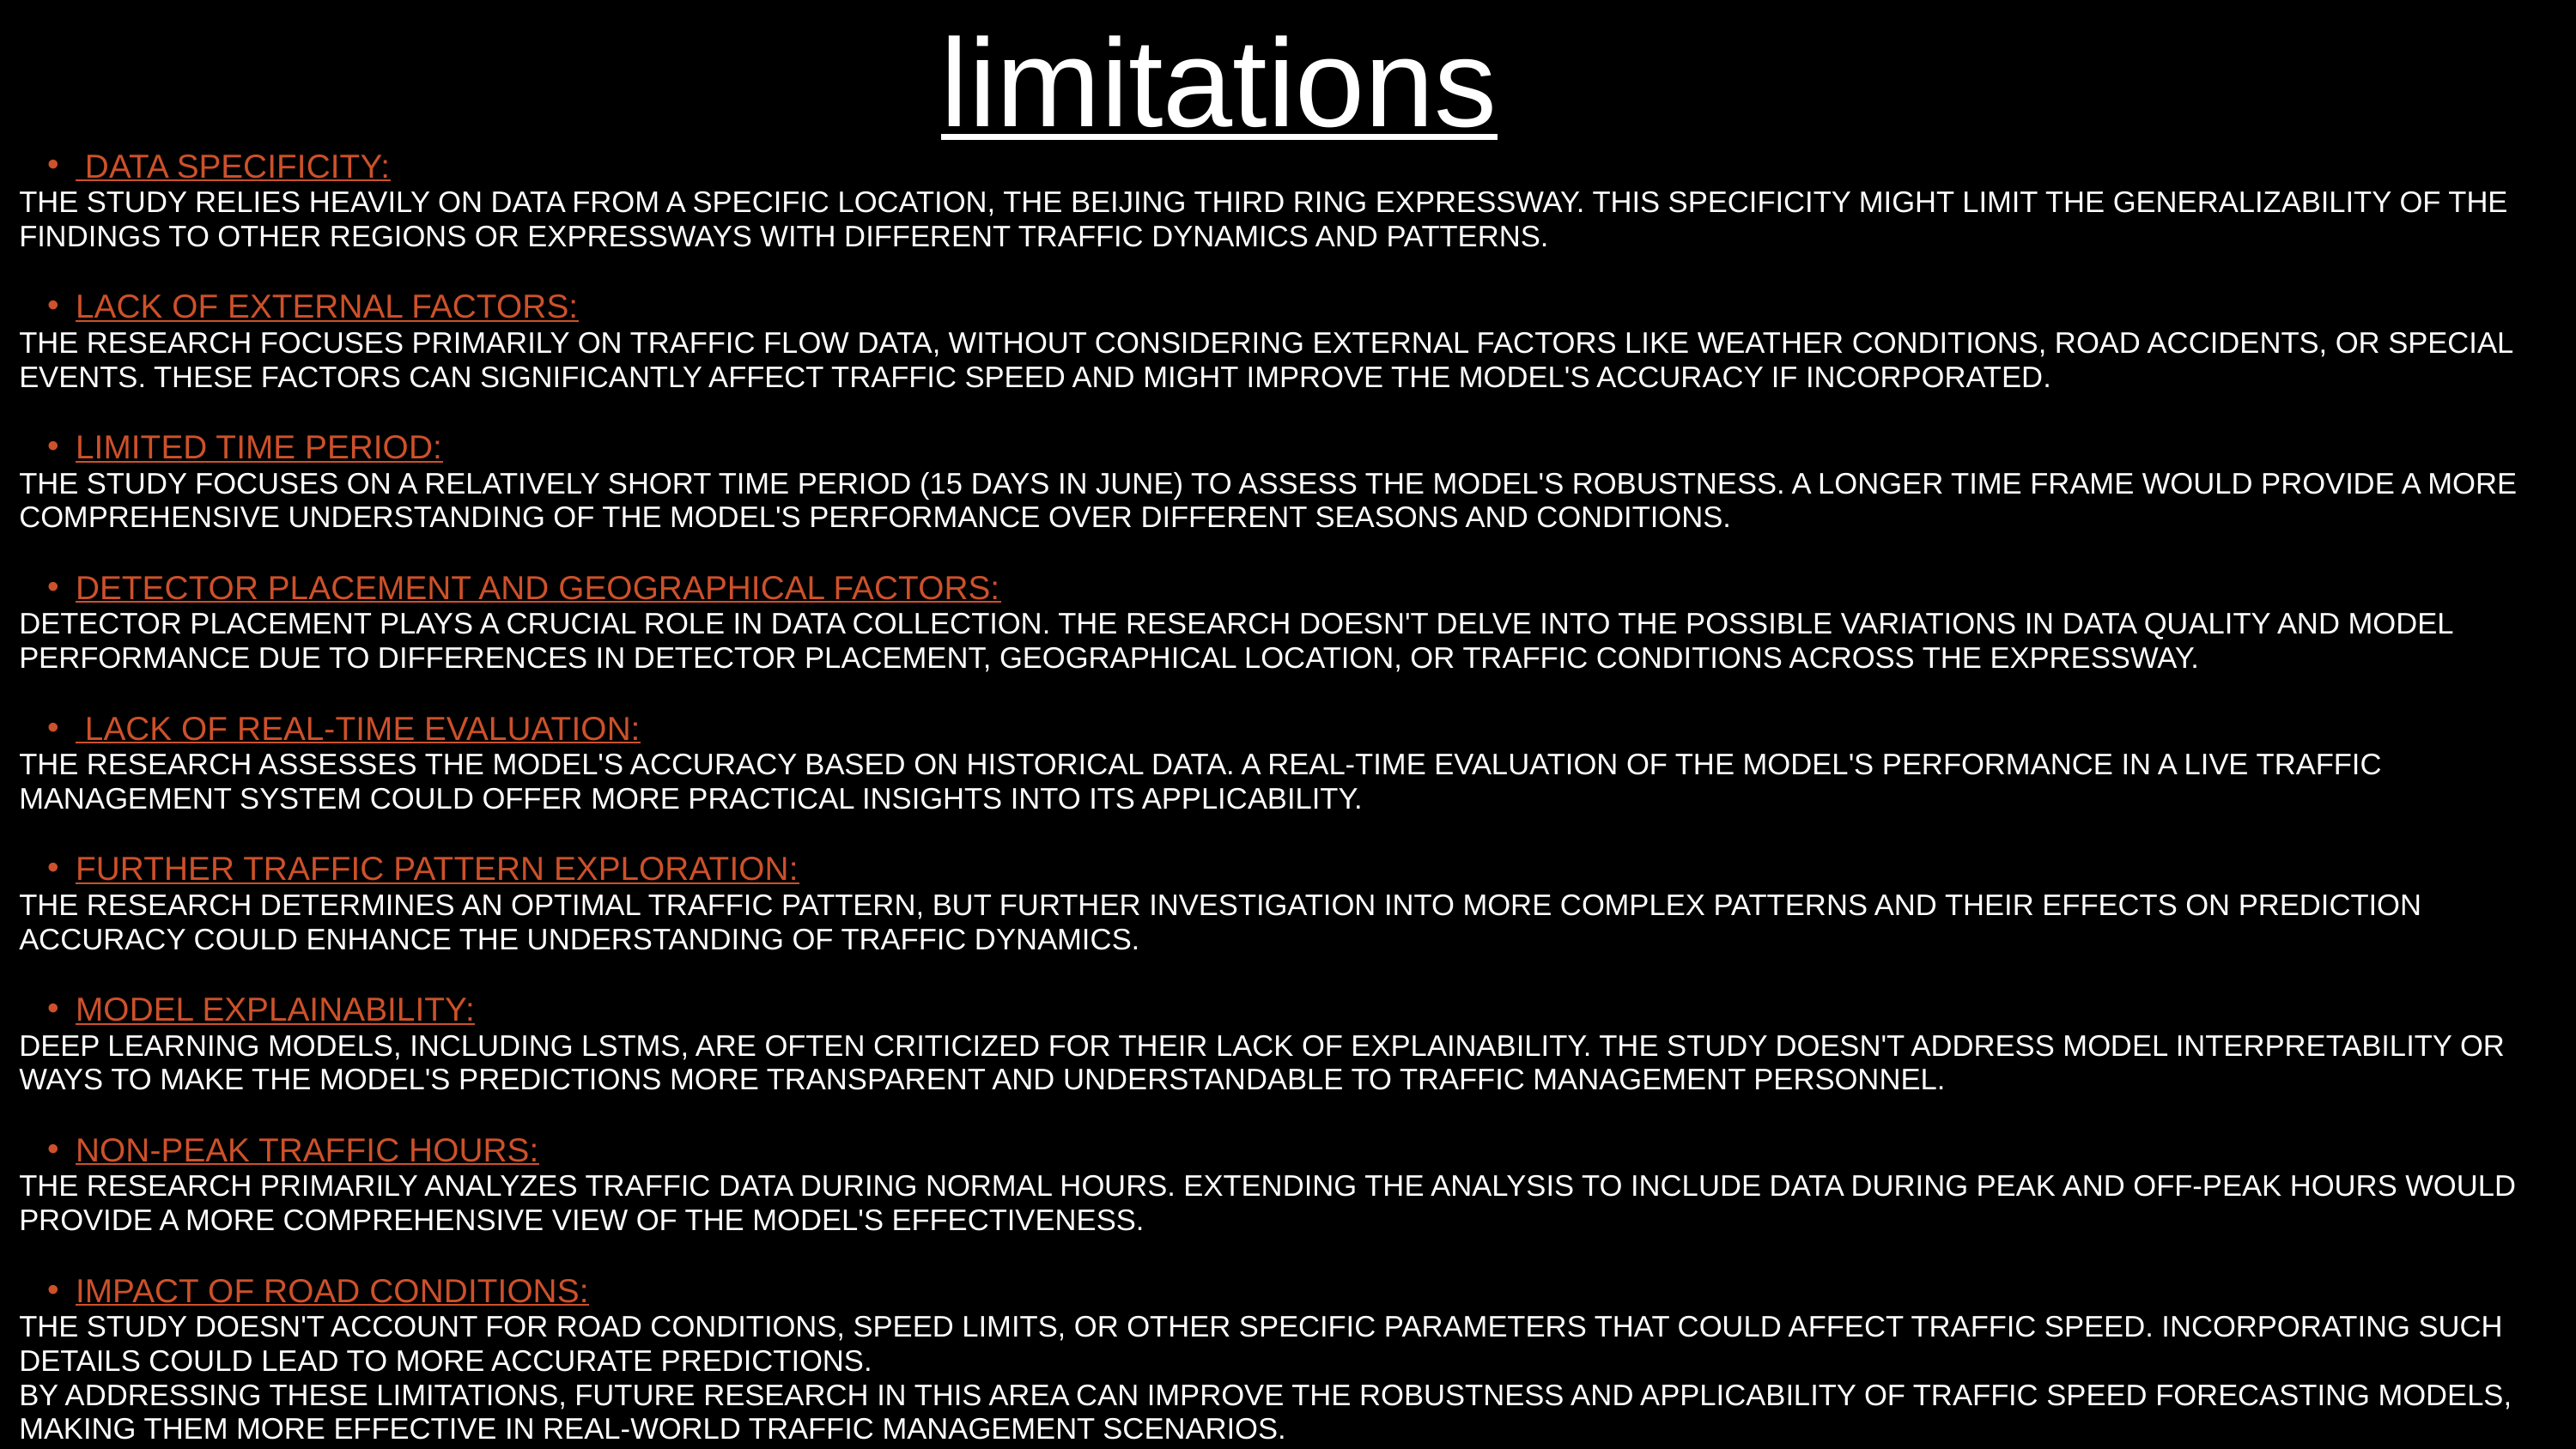

limitations
 DATA SPECIFICITY:
THE STUDY RELIES HEAVILY ON DATA FROM A SPECIFIC LOCATION, THE BEIJING THIRD RING EXPRESSWAY. THIS SPECIFICITY MIGHT LIMIT THE GENERALIZABILITY OF THE FINDINGS TO OTHER REGIONS OR EXPRESSWAYS WITH DIFFERENT TRAFFIC DYNAMICS AND PATTERNS.

LACK OF EXTERNAL FACTORS:
THE RESEARCH FOCUSES PRIMARILY ON TRAFFIC FLOW DATA, WITHOUT CONSIDERING EXTERNAL FACTORS LIKE WEATHER CONDITIONS, ROAD ACCIDENTS, OR SPECIAL EVENTS. THESE FACTORS CAN SIGNIFICANTLY AFFECT TRAFFIC SPEED AND MIGHT IMPROVE THE MODEL'S ACCURACY IF INCORPORATED.

LIMITED TIME PERIOD:
THE STUDY FOCUSES ON A RELATIVELY SHORT TIME PERIOD (15 DAYS IN JUNE) TO ASSESS THE MODEL'S ROBUSTNESS. A LONGER TIME FRAME WOULD PROVIDE A MORE COMPREHENSIVE UNDERSTANDING OF THE MODEL'S PERFORMANCE OVER DIFFERENT SEASONS AND CONDITIONS.

DETECTOR PLACEMENT AND GEOGRAPHICAL FACTORS:
DETECTOR PLACEMENT PLAYS A CRUCIAL ROLE IN DATA COLLECTION. THE RESEARCH DOESN'T DELVE INTO THE POSSIBLE VARIATIONS IN DATA QUALITY AND MODEL PERFORMANCE DUE TO DIFFERENCES IN DETECTOR PLACEMENT, GEOGRAPHICAL LOCATION, OR TRAFFIC CONDITIONS ACROSS THE EXPRESSWAY.

 LACK OF REAL-TIME EVALUATION:
THE RESEARCH ASSESSES THE MODEL'S ACCURACY BASED ON HISTORICAL DATA. A REAL-TIME EVALUATION OF THE MODEL'S PERFORMANCE IN A LIVE TRAFFIC MANAGEMENT SYSTEM COULD OFFER MORE PRACTICAL INSIGHTS INTO ITS APPLICABILITY.

FURTHER TRAFFIC PATTERN EXPLORATION:
THE RESEARCH DETERMINES AN OPTIMAL TRAFFIC PATTERN, BUT FURTHER INVESTIGATION INTO MORE COMPLEX PATTERNS AND THEIR EFFECTS ON PREDICTION ACCURACY COULD ENHANCE THE UNDERSTANDING OF TRAFFIC DYNAMICS.

MODEL EXPLAINABILITY:
DEEP LEARNING MODELS, INCLUDING LSTMS, ARE OFTEN CRITICIZED FOR THEIR LACK OF EXPLAINABILITY. THE STUDY DOESN'T ADDRESS MODEL INTERPRETABILITY OR WAYS TO MAKE THE MODEL'S PREDICTIONS MORE TRANSPARENT AND UNDERSTANDABLE TO TRAFFIC MANAGEMENT PERSONNEL.

NON-PEAK TRAFFIC HOURS:
THE RESEARCH PRIMARILY ANALYZES TRAFFIC DATA DURING NORMAL HOURS. EXTENDING THE ANALYSIS TO INCLUDE DATA DURING PEAK AND OFF-PEAK HOURS WOULD PROVIDE A MORE COMPREHENSIVE VIEW OF THE MODEL'S EFFECTIVENESS.

IMPACT OF ROAD CONDITIONS:
THE STUDY DOESN'T ACCOUNT FOR ROAD CONDITIONS, SPEED LIMITS, OR OTHER SPECIFIC PARAMETERS THAT COULD AFFECT TRAFFIC SPEED. INCORPORATING SUCH DETAILS COULD LEAD TO MORE ACCURATE PREDICTIONS.
BY ADDRESSING THESE LIMITATIONS, FUTURE RESEARCH IN THIS AREA CAN IMPROVE THE ROBUSTNESS AND APPLICABILITY OF TRAFFIC SPEED FORECASTING MODELS, MAKING THEM MORE EFFECTIVE IN REAL-WORLD TRAFFIC MANAGEMENT SCENARIOS.